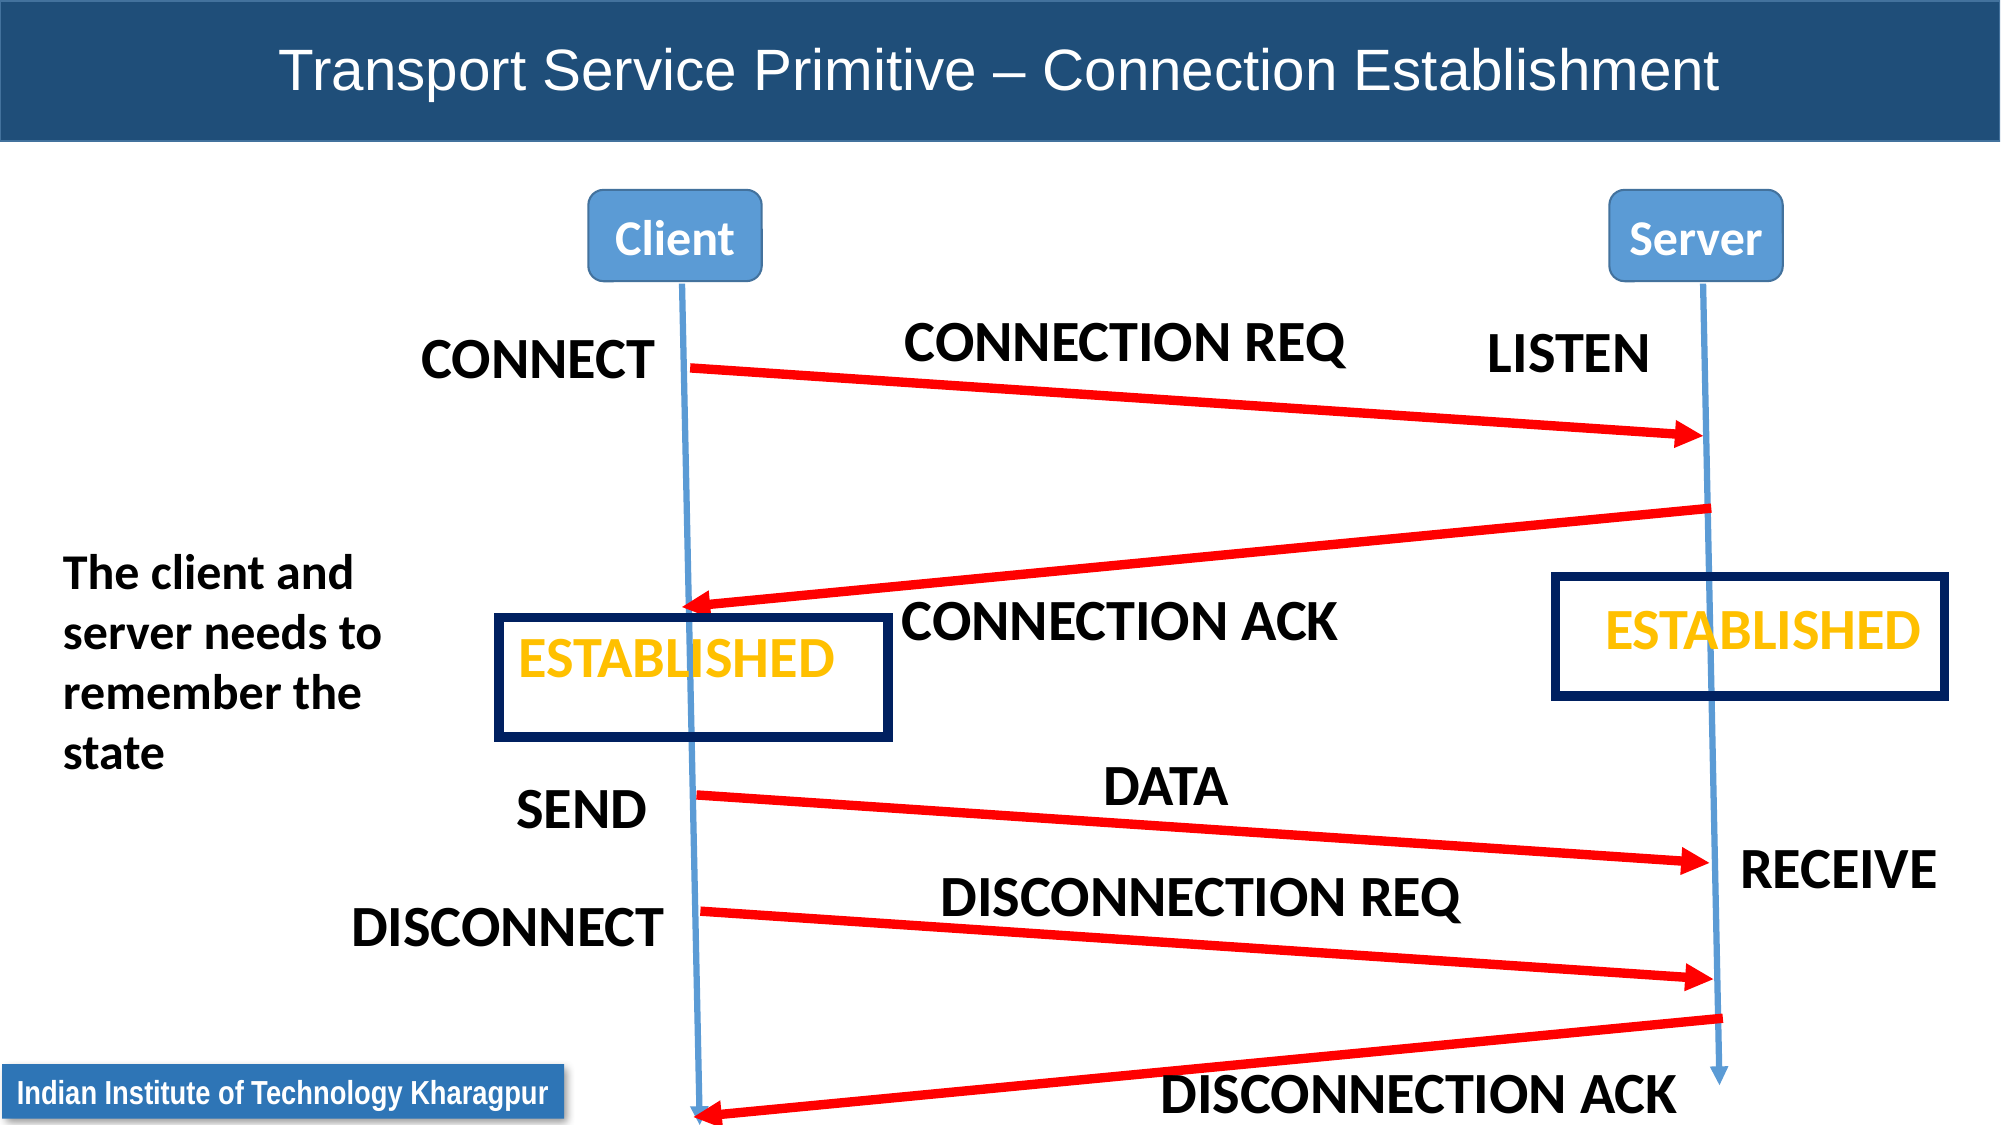

# Transport Service Primitive – Connection Establishment
Client
Server
CONNECTION REQ
LISTEN
CONNECT
The client and server needs to remember the state
CONNECTION ACK

ESTABLISHED
ESTABLISHED

DATA
SEND
RECEIVE
DISCONNECTION REQ
DISCONNECT
DISCONNECTION ACK